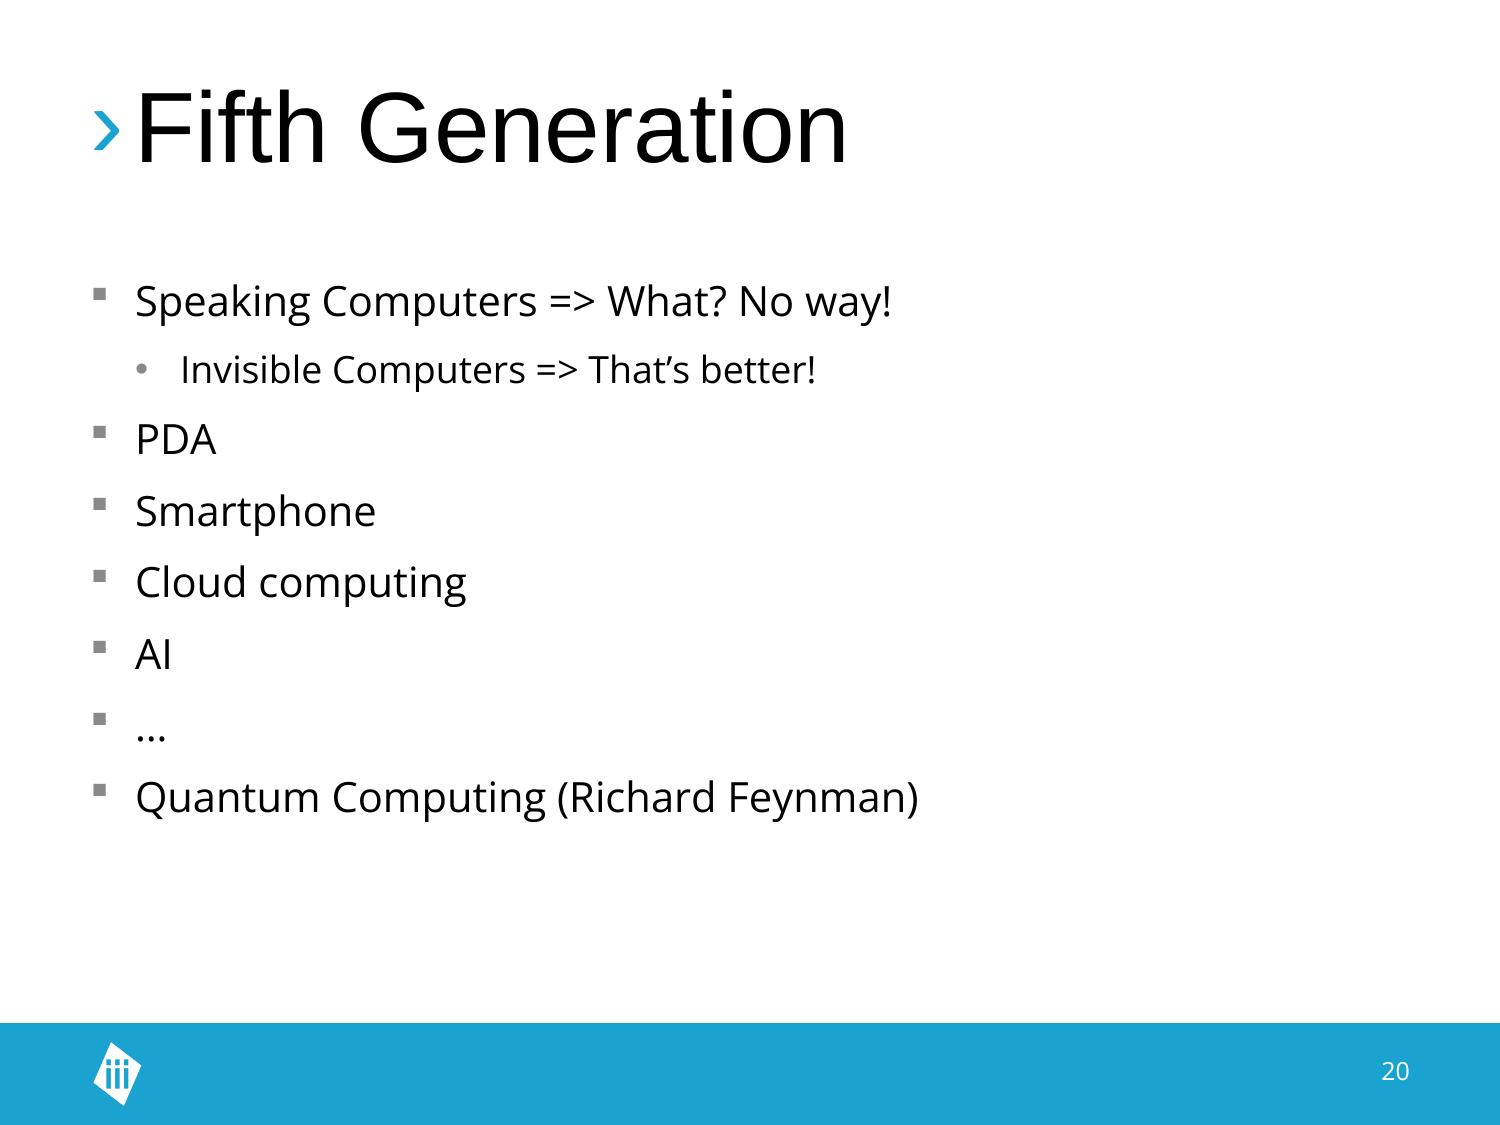

# Fifth Generation
Speaking Computers => What? No way!
Invisible Computers => That’s better!
PDA
Smartphone
Cloud computing
AI
…
Quantum Computing (Richard Feynman)

20